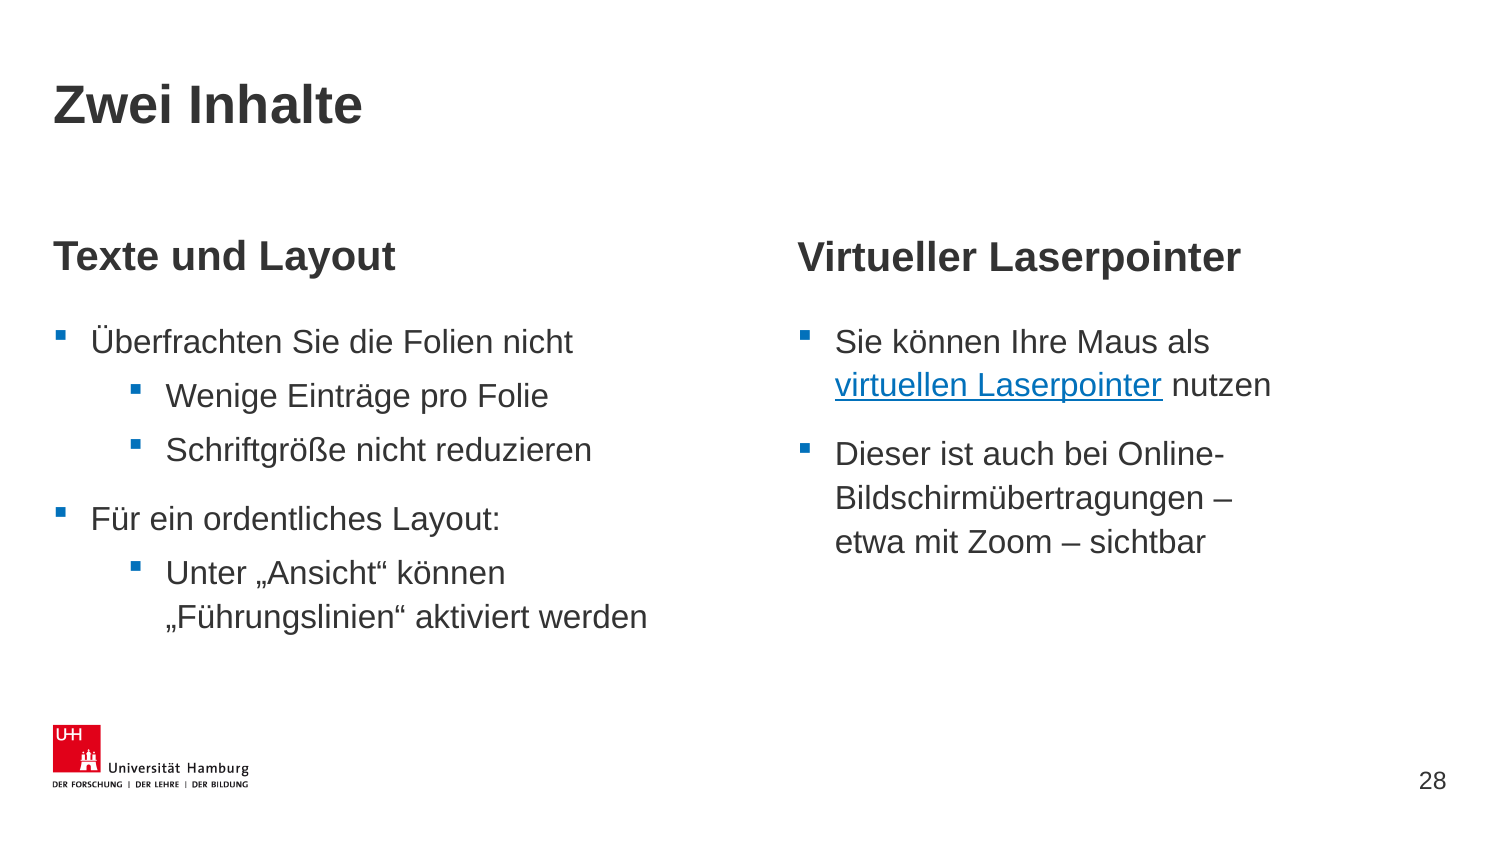

# Zwei Inhalte
Texte und Layout
Virtueller Laserpointer
Überfrachten Sie die Folien nicht
Wenige Einträge pro Folie
Schriftgröße nicht reduzieren
Für ein ordentliches Layout:
Unter „Ansicht“ können „Führungslinien“ aktiviert werden
Sie können Ihre Maus als virtuellen Laserpointer nutzen
Dieser ist auch bei Online-Bildschirmübertragungen –
etwa mit Zoom – sichtbar

28